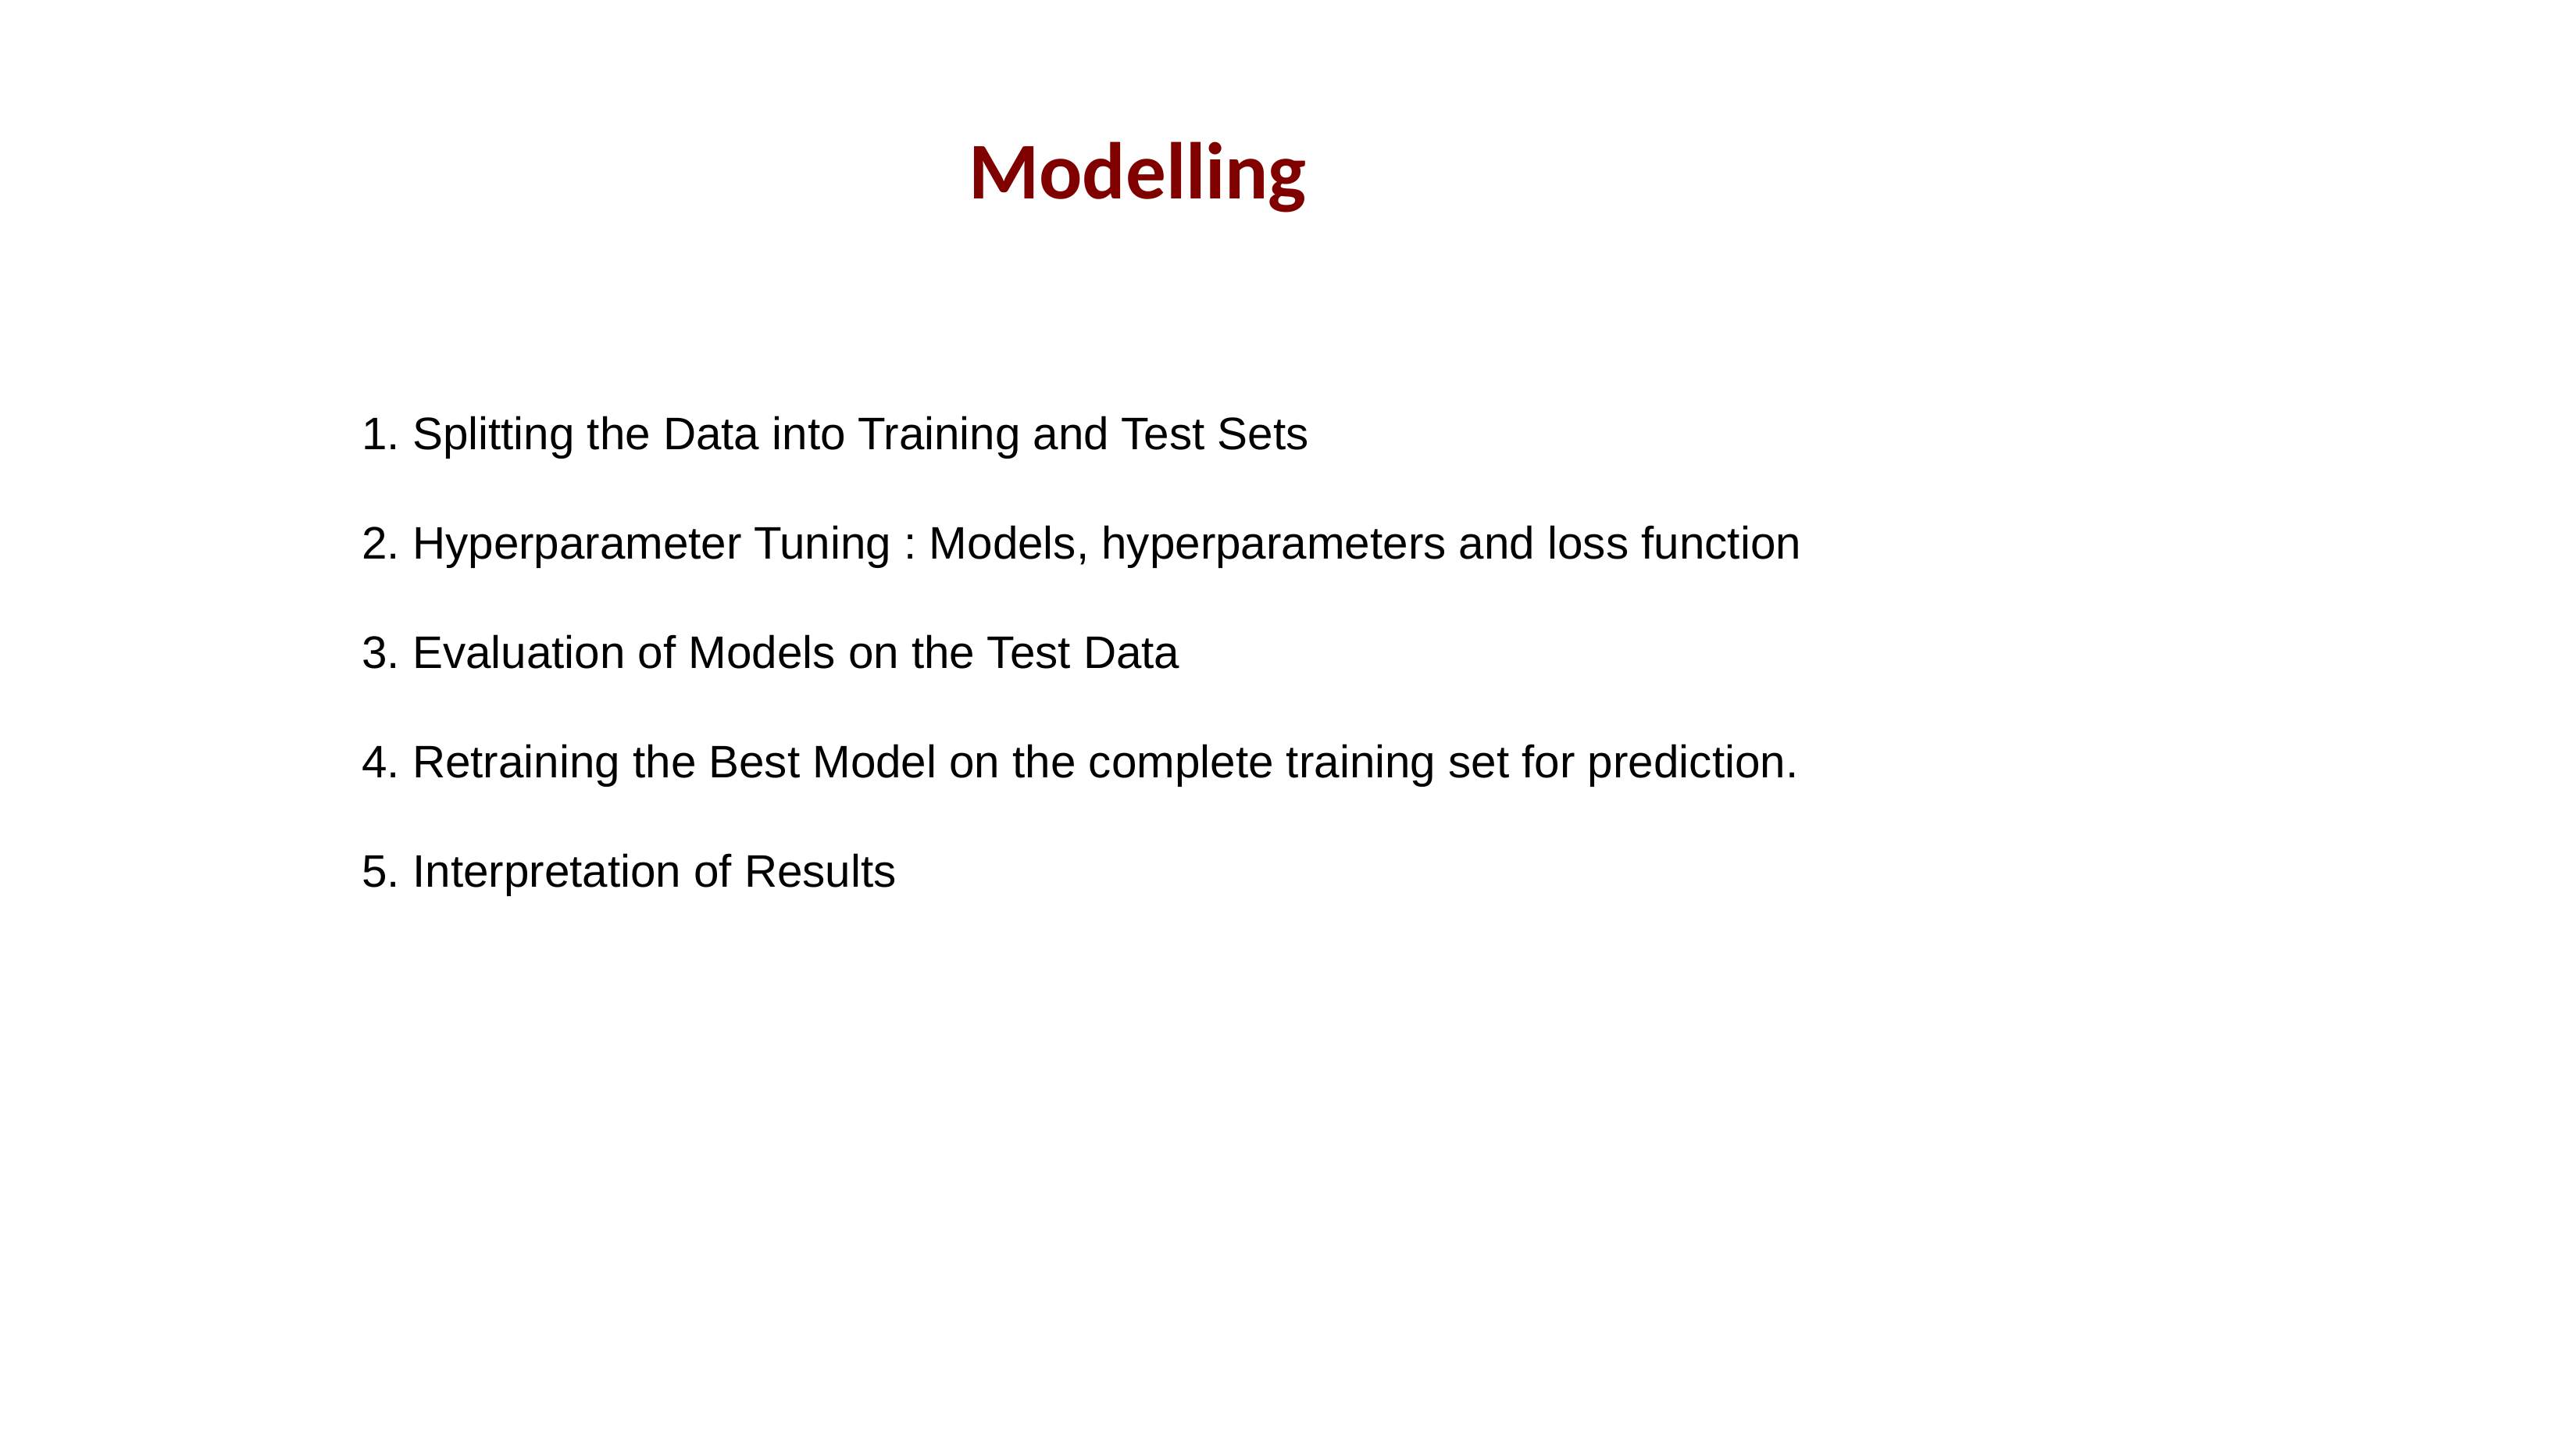

# Modelling

1. Splitting the Data into Training and Test Sets

2. Hyperparameter Tuning : Models, hyperparameters and loss function

3. Evaluation of Models on the Test Data

4. Retraining the Best Model on the complete training set for prediction.

5. Interpretation of Results